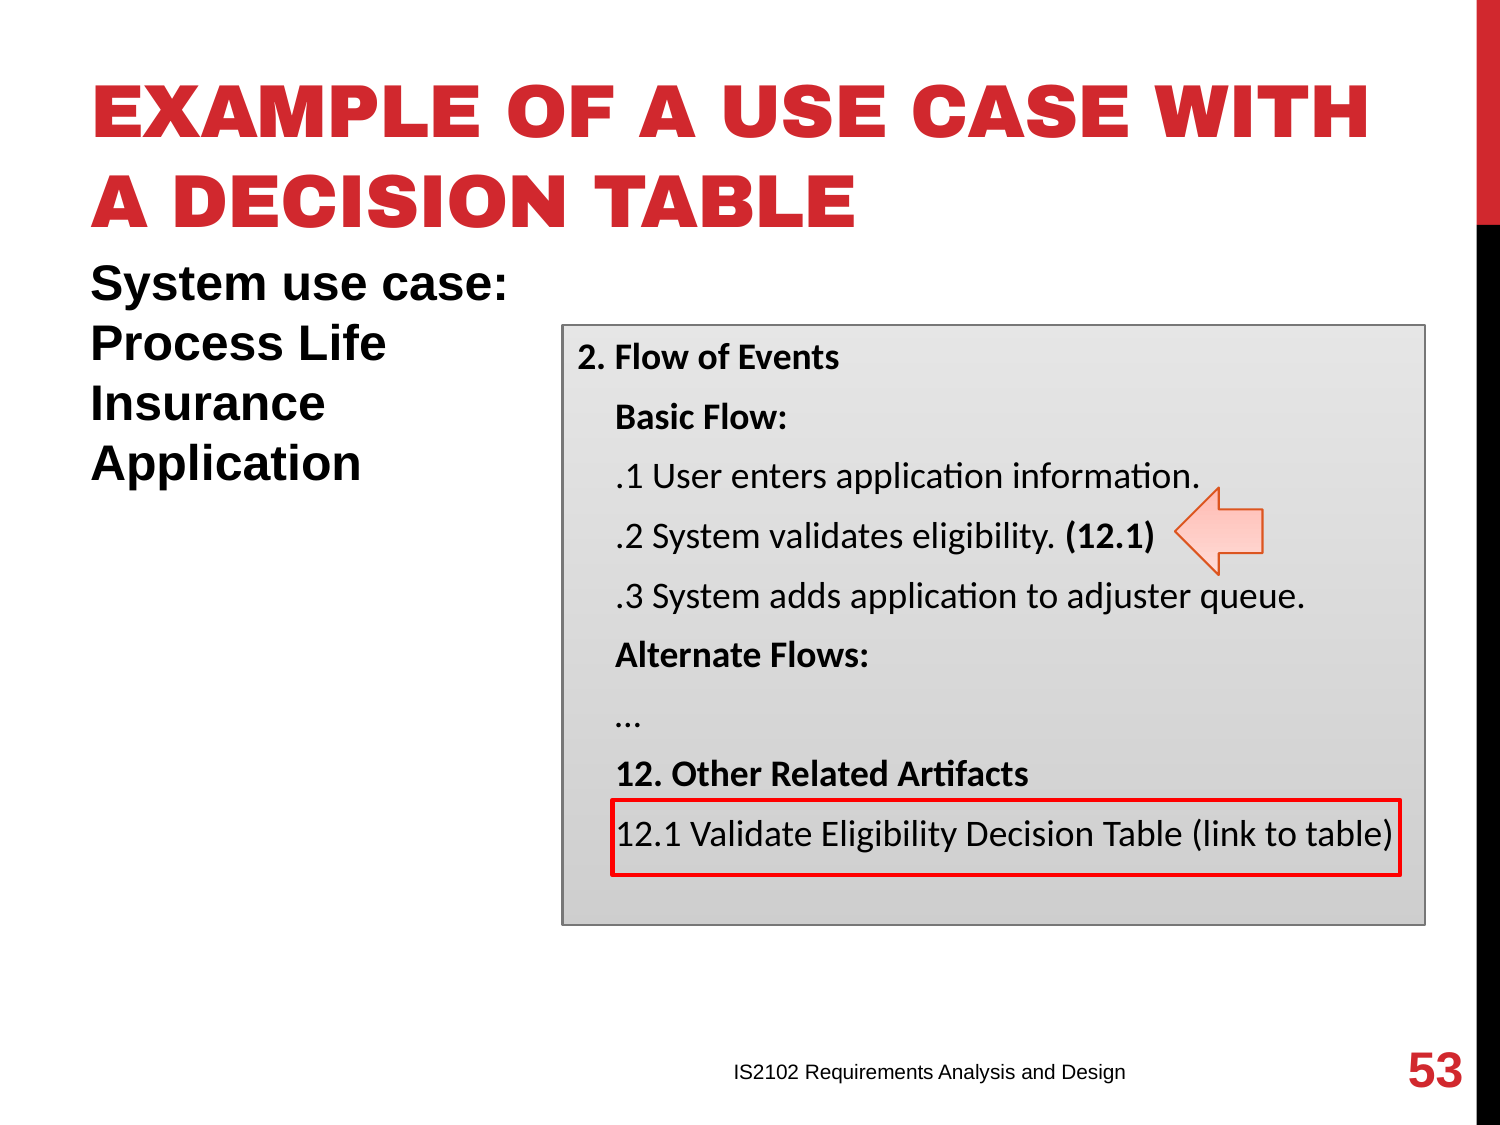

# Example of a Use Case with a Decision Table
System use case: Process Life Insurance Application
2. Flow of Events
Basic Flow:
.1 User enters application information.
.2 System validates eligibility. (12.1)
.3 System adds application to adjuster queue.
Alternate Flows:
…
12. Other Related Artifacts
12.1 Validate Eligibility Decision Table (link to table)

53
IS2102 Requirements Analysis and Design